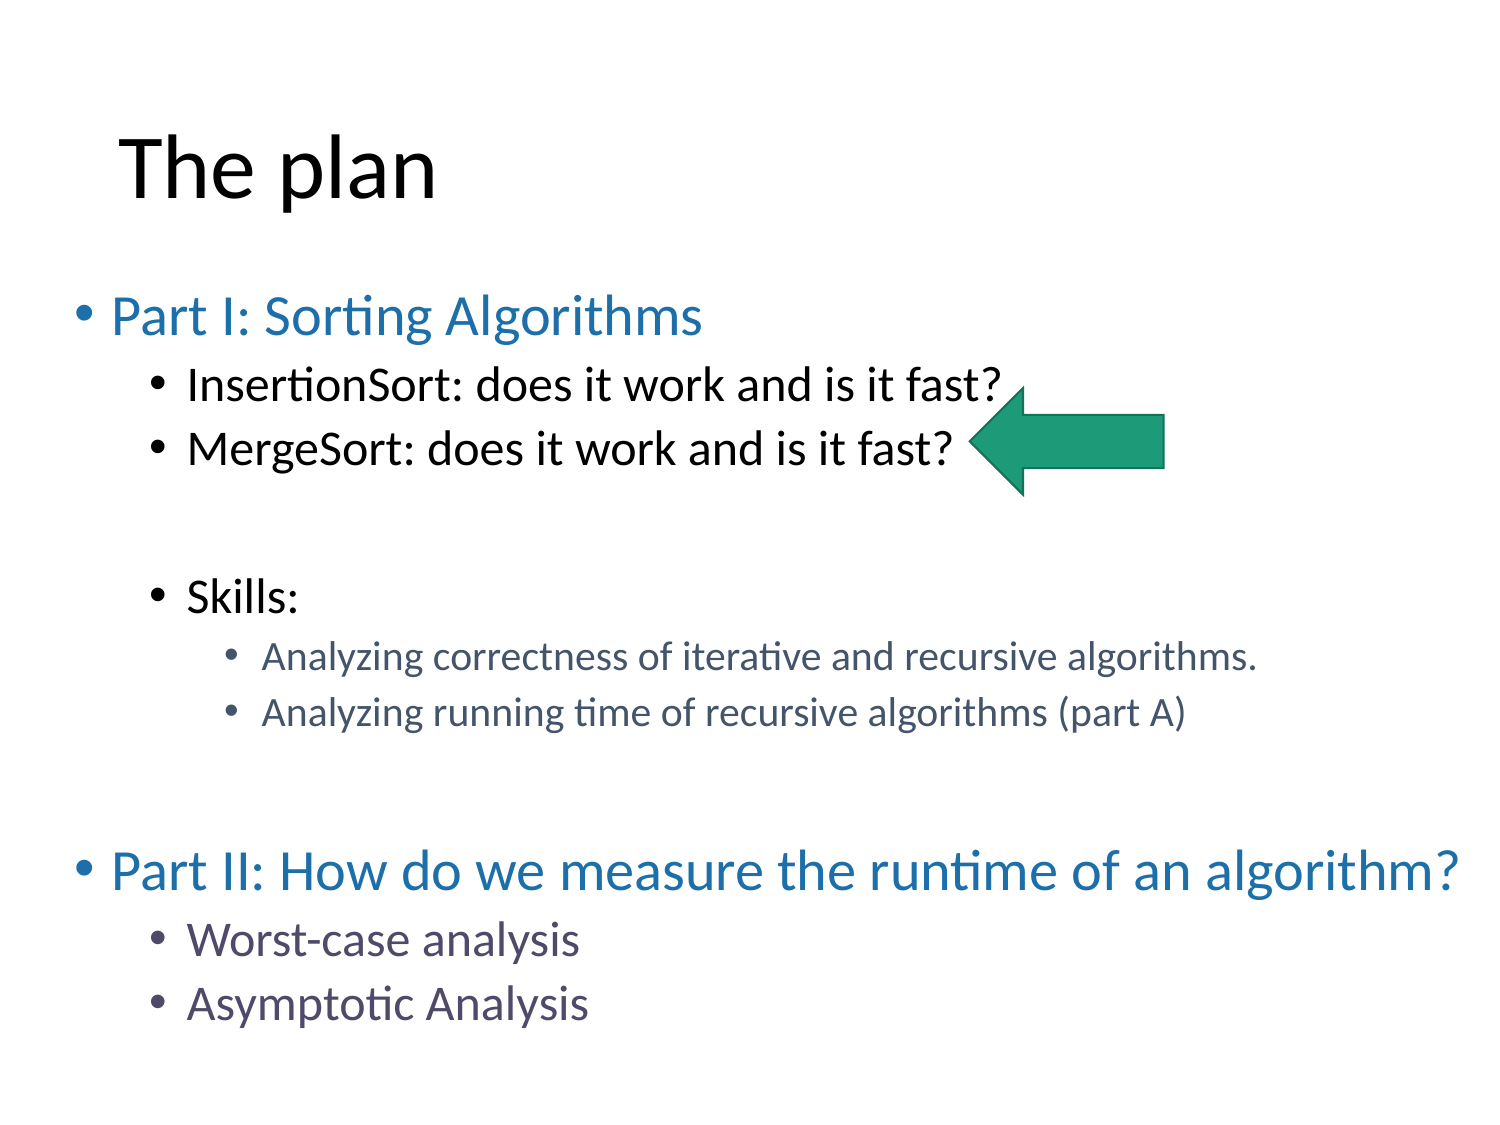

# The plan
Part I: Sorting Algorithms
InsertionSort: does it work and is it fast?
MergeSort: does it work and is it fast?

Skills:
Analyzing correctness of iterative and recursive algorithms.
Analyzing running time of recursive algorithms (part A)

Part II: How do we measure the runtime of an algorithm?
Worst-case analysis
Asymptotic Analysis